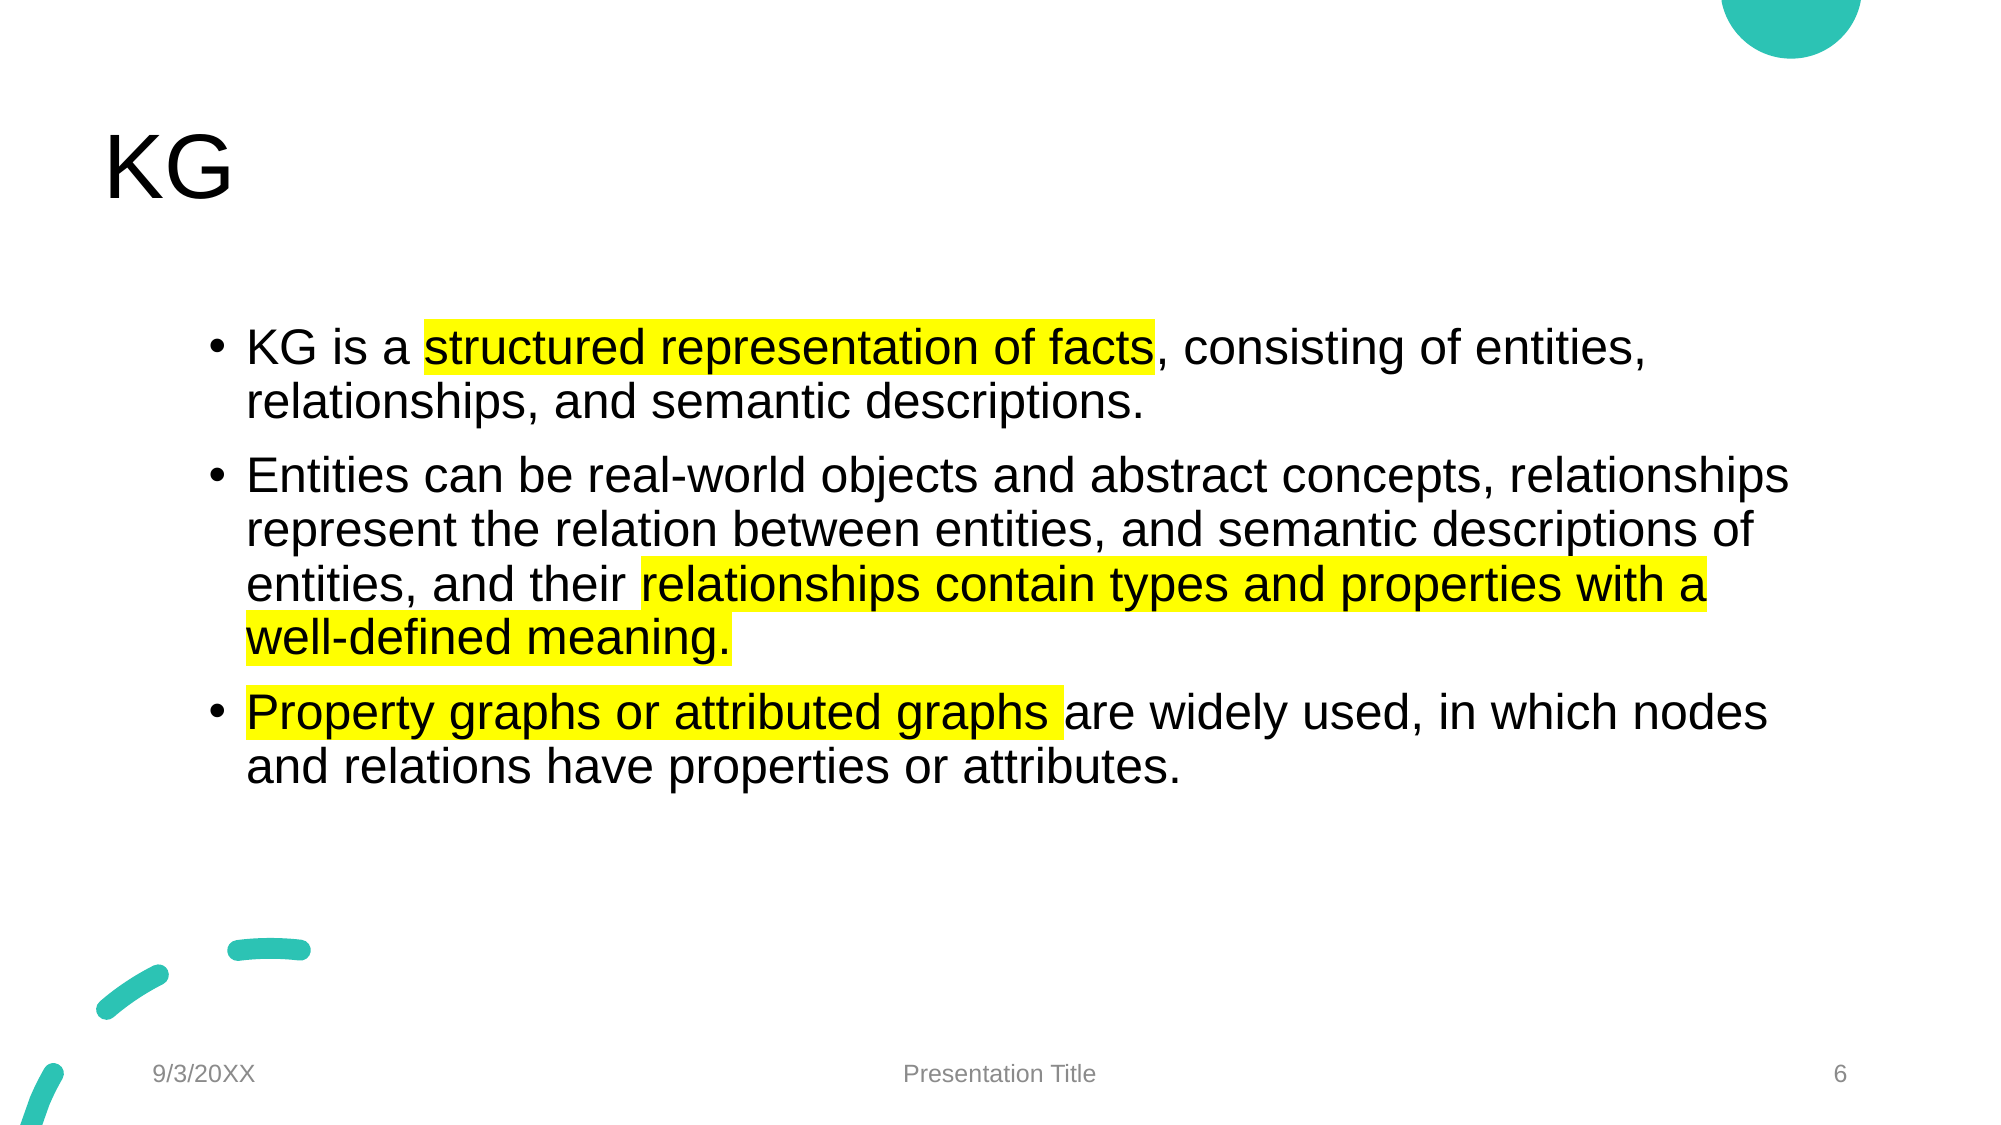

# KG
KG is a structured representation of facts, consisting of entities, relationships, and semantic descriptions.
Entities can be real-world objects and abstract concepts, relationships represent the relation between entities, and semantic descriptions of entities, and their relationships contain types and properties with a well-defined meaning.
Property graphs or attributed graphs are widely used, in which nodes and relations have properties or attributes.
9/3/20XX
Presentation Title
6